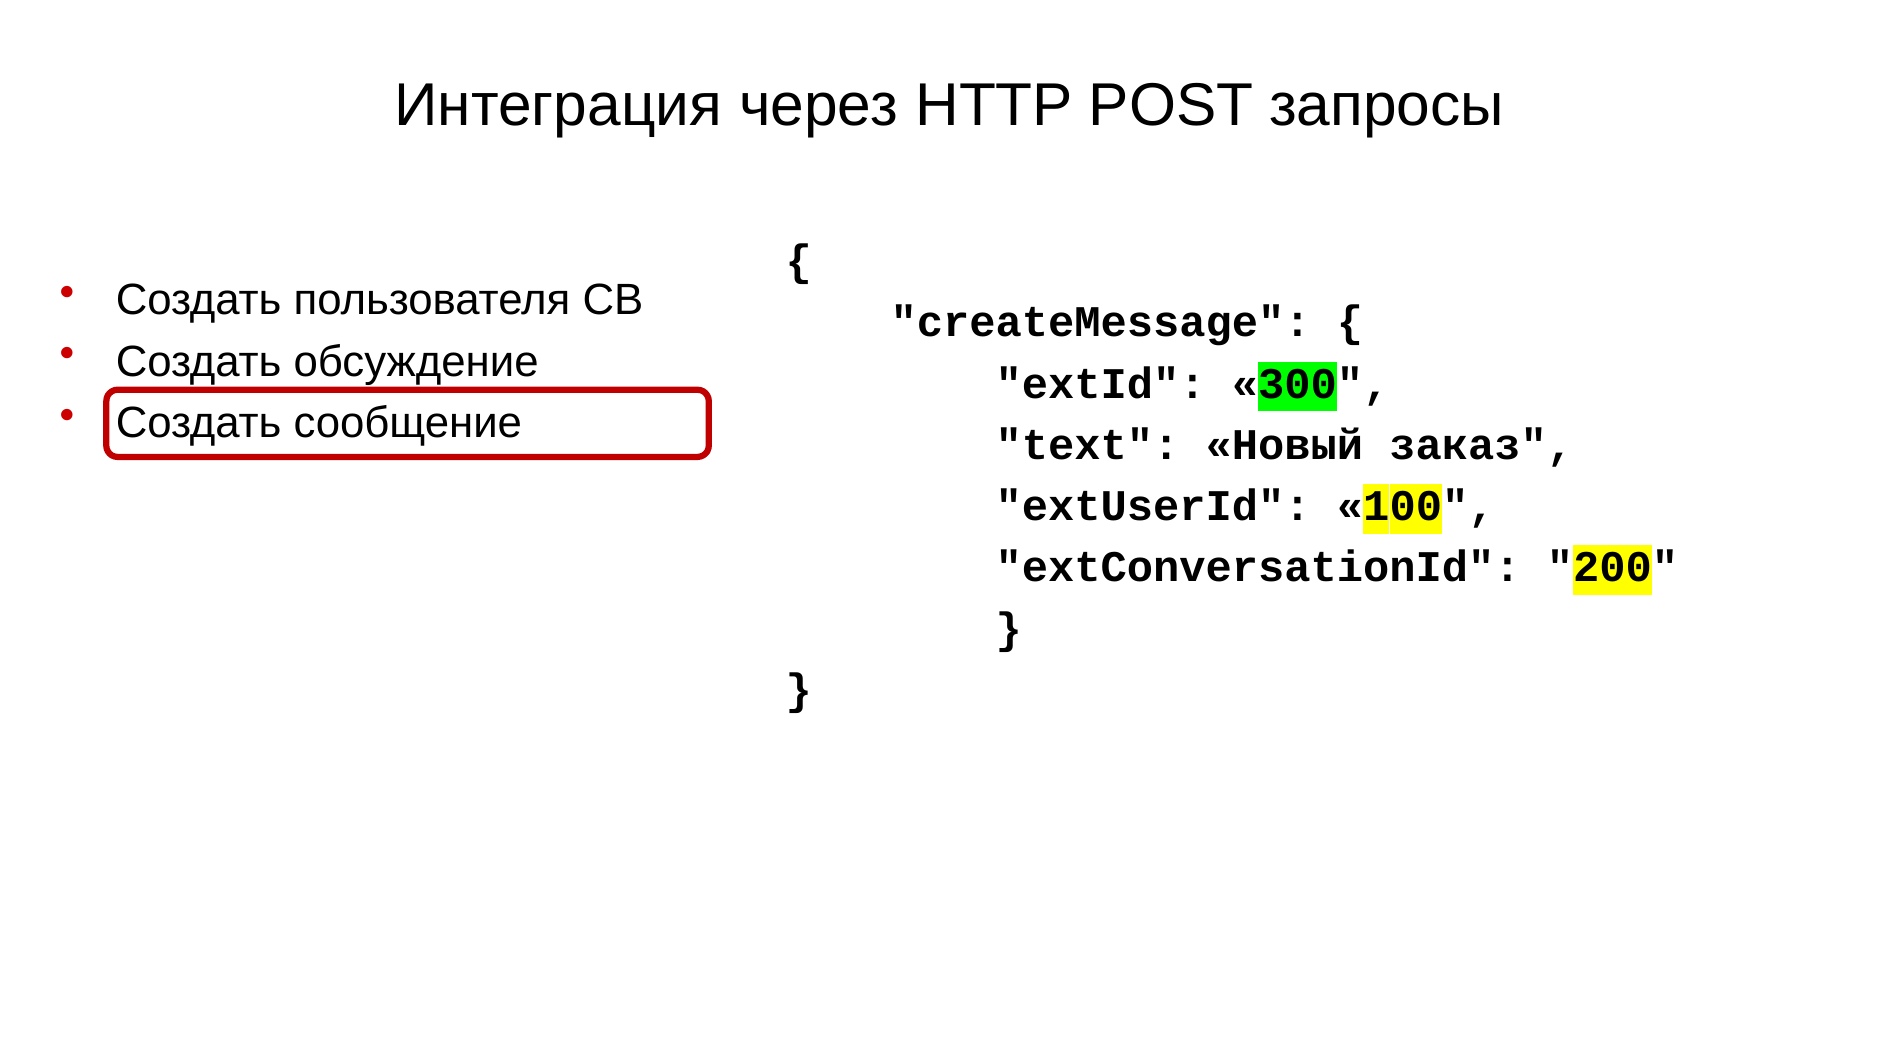

# Интеграция через HTTP POST запросы
{
    "createMessage": {
        "extId": «300",
        "text": «Новый заказ",
        "extUserId": «100",
        "extConversationId": "200"
        }
}
Создать пользователя СВ
Создать обсуждение
Создать сообщение